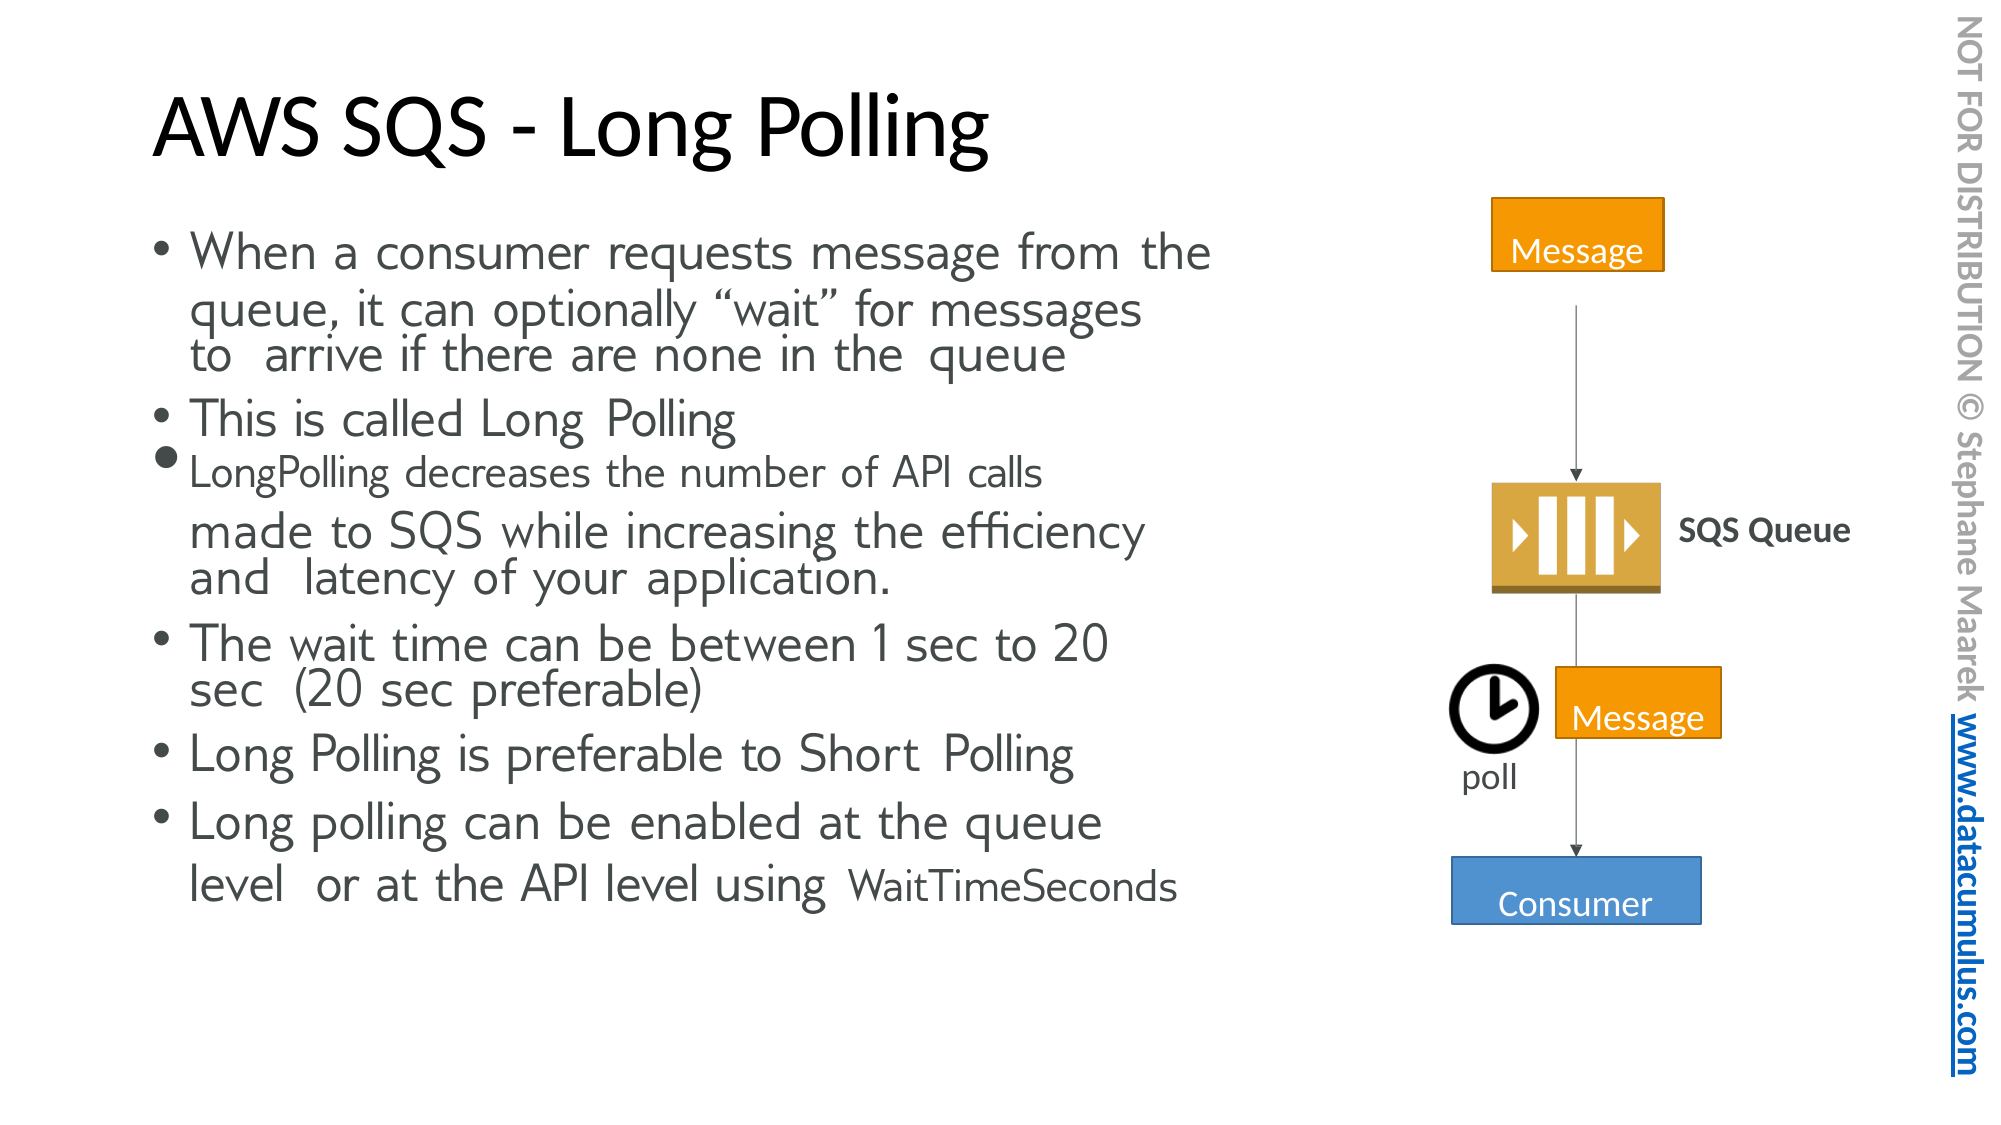

NOT FOR DISTRIBUTION © Stephane Maarek www.datacumulus.com
# AWS SQS - Long Polling
Message
When a consumer requests message from the
queue, it can optionally “wait” for messages to  arrive if there are none in the queue
This is called Long Polling
LongPolling decreases the number of API calls
made to SQS while increasing the efficiency and  latency of your application.
The wait time can be between 1 sec to 20 sec  (20 sec preferable)
Long Polling is preferable to Short Polling
Long polling can be enabled at the queue level  or at the API level using WaitTimeSeconds

SQS Queue

Message
poll
Consumer
© Stephane Maarek